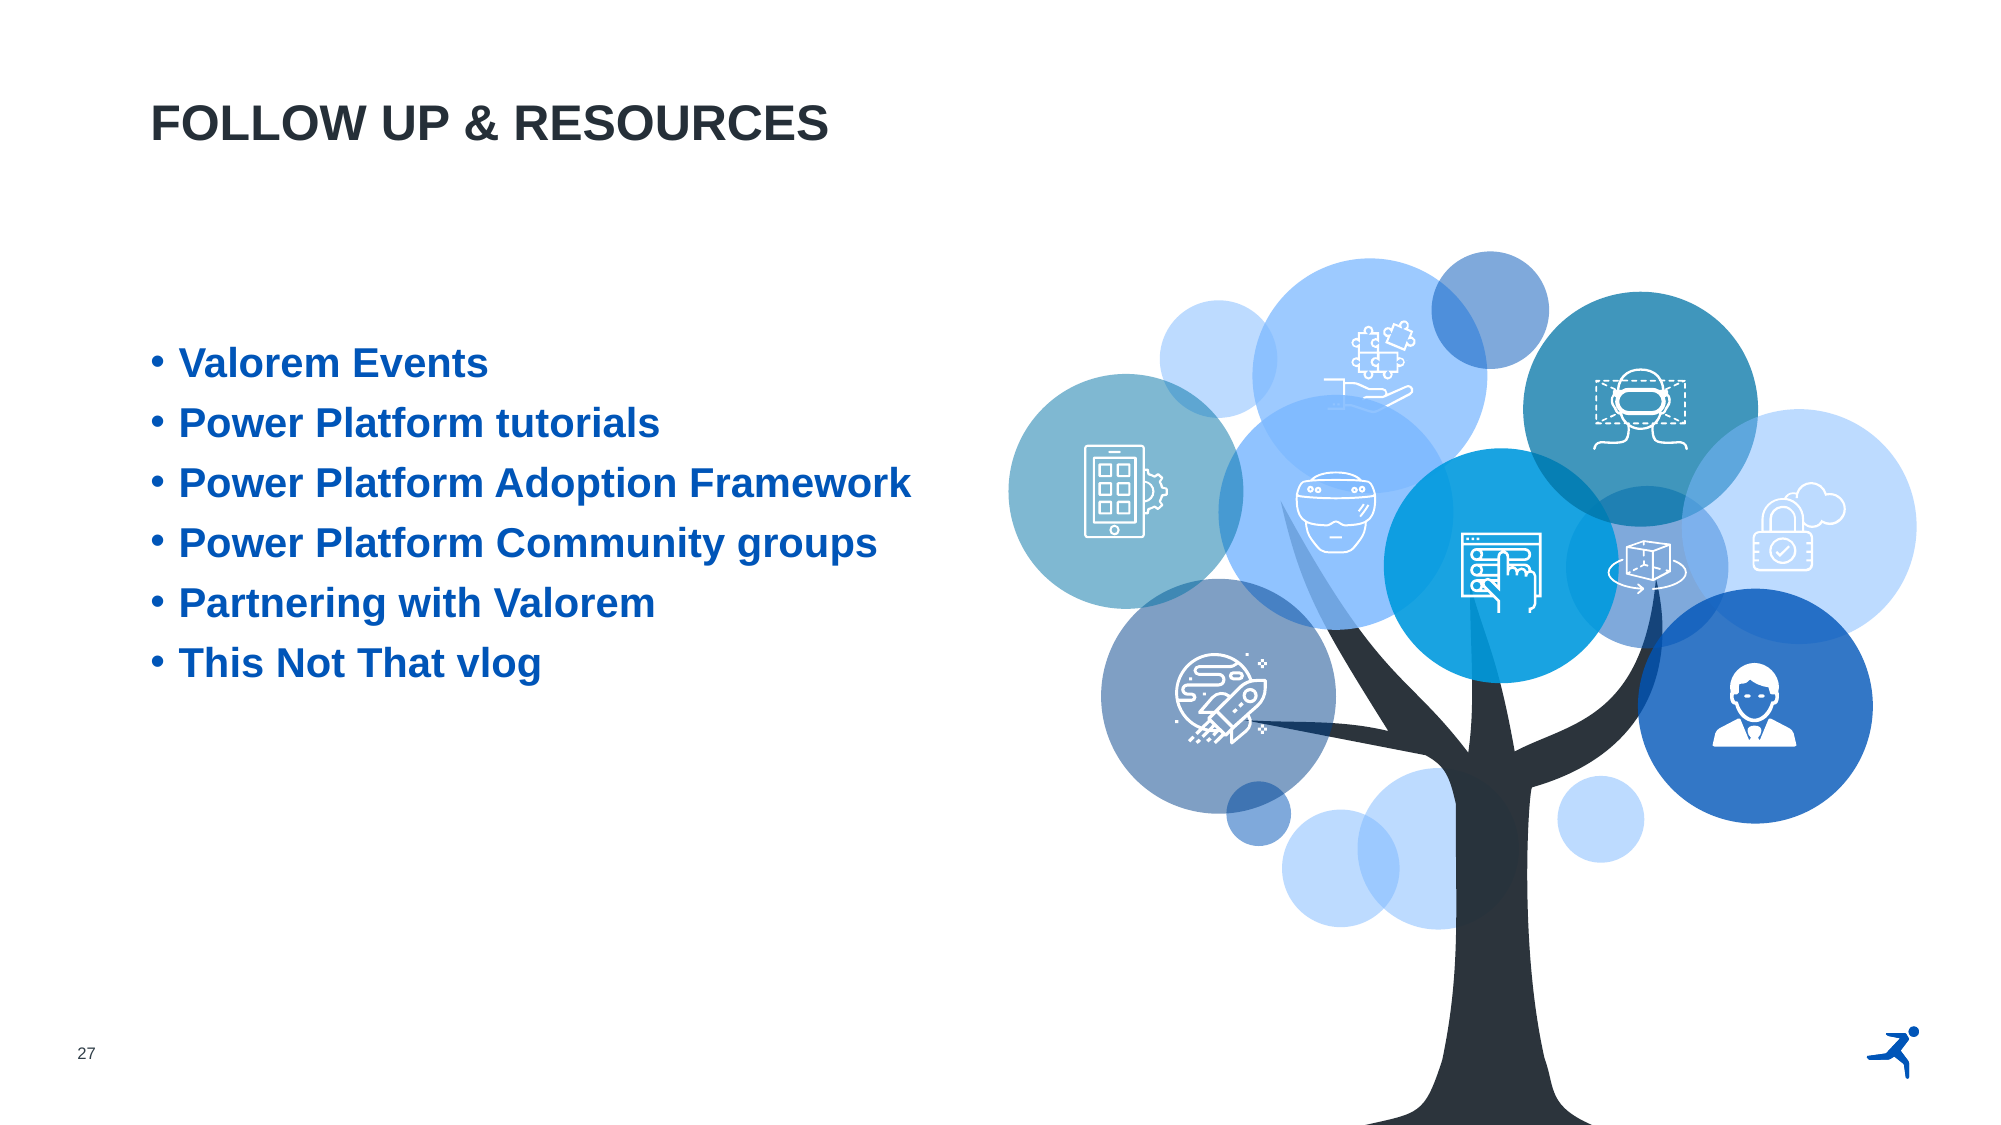

# Follow up & resources

Valorem Events
Power Platform tutorials
Power Platform Adoption Framework
Power Platform Community groups
Partnering with Valorem
This Not That vlog